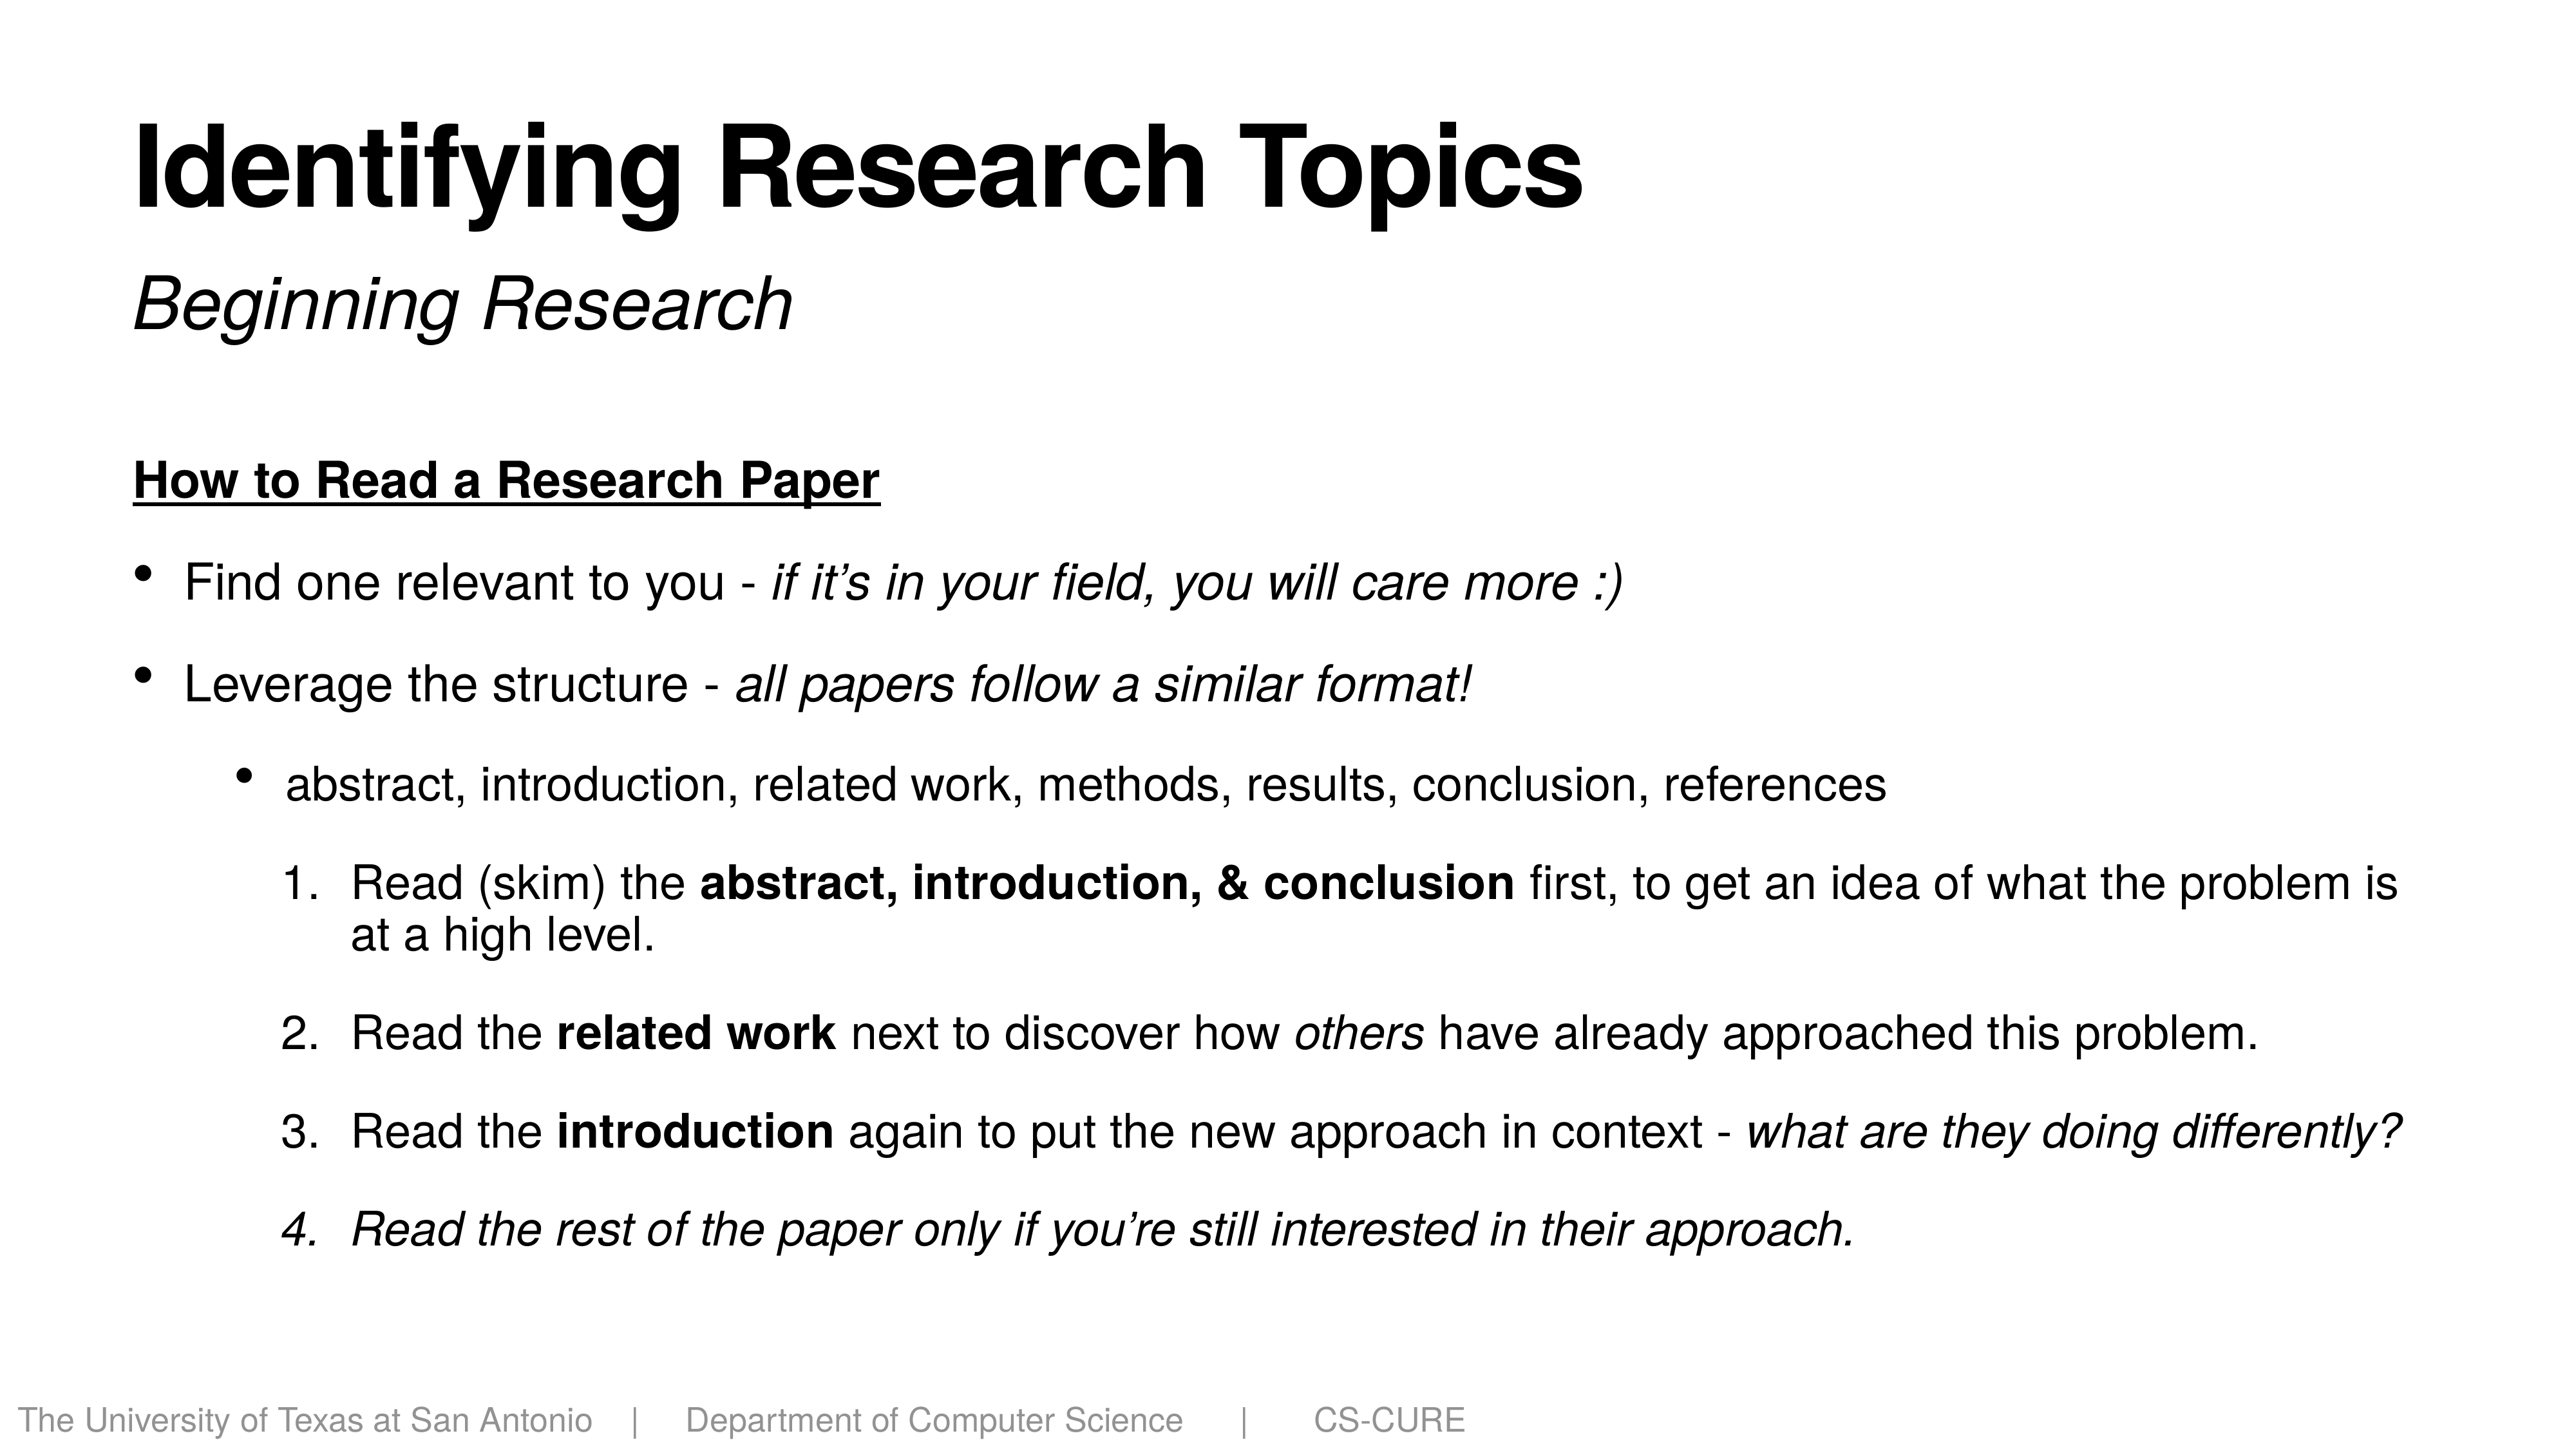

# Identifying Research Topics
Beginning Research
How to Read a Research Paper
Find one relevant to you - if it’s in your field, you will care more :)
Leverage the structure - all papers follow a similar format!
abstract, introduction, related work, methods, results, conclusion, references
Read (skim) the abstract, introduction, & conclusion first, to get an idea of what the problem is at a high level.
Read the related work next to discover how others have already approached this problem.
Read the introduction again to put the new approach in context - what are they doing differently?
Read the rest of the paper only if you’re still interested in their approach.
24